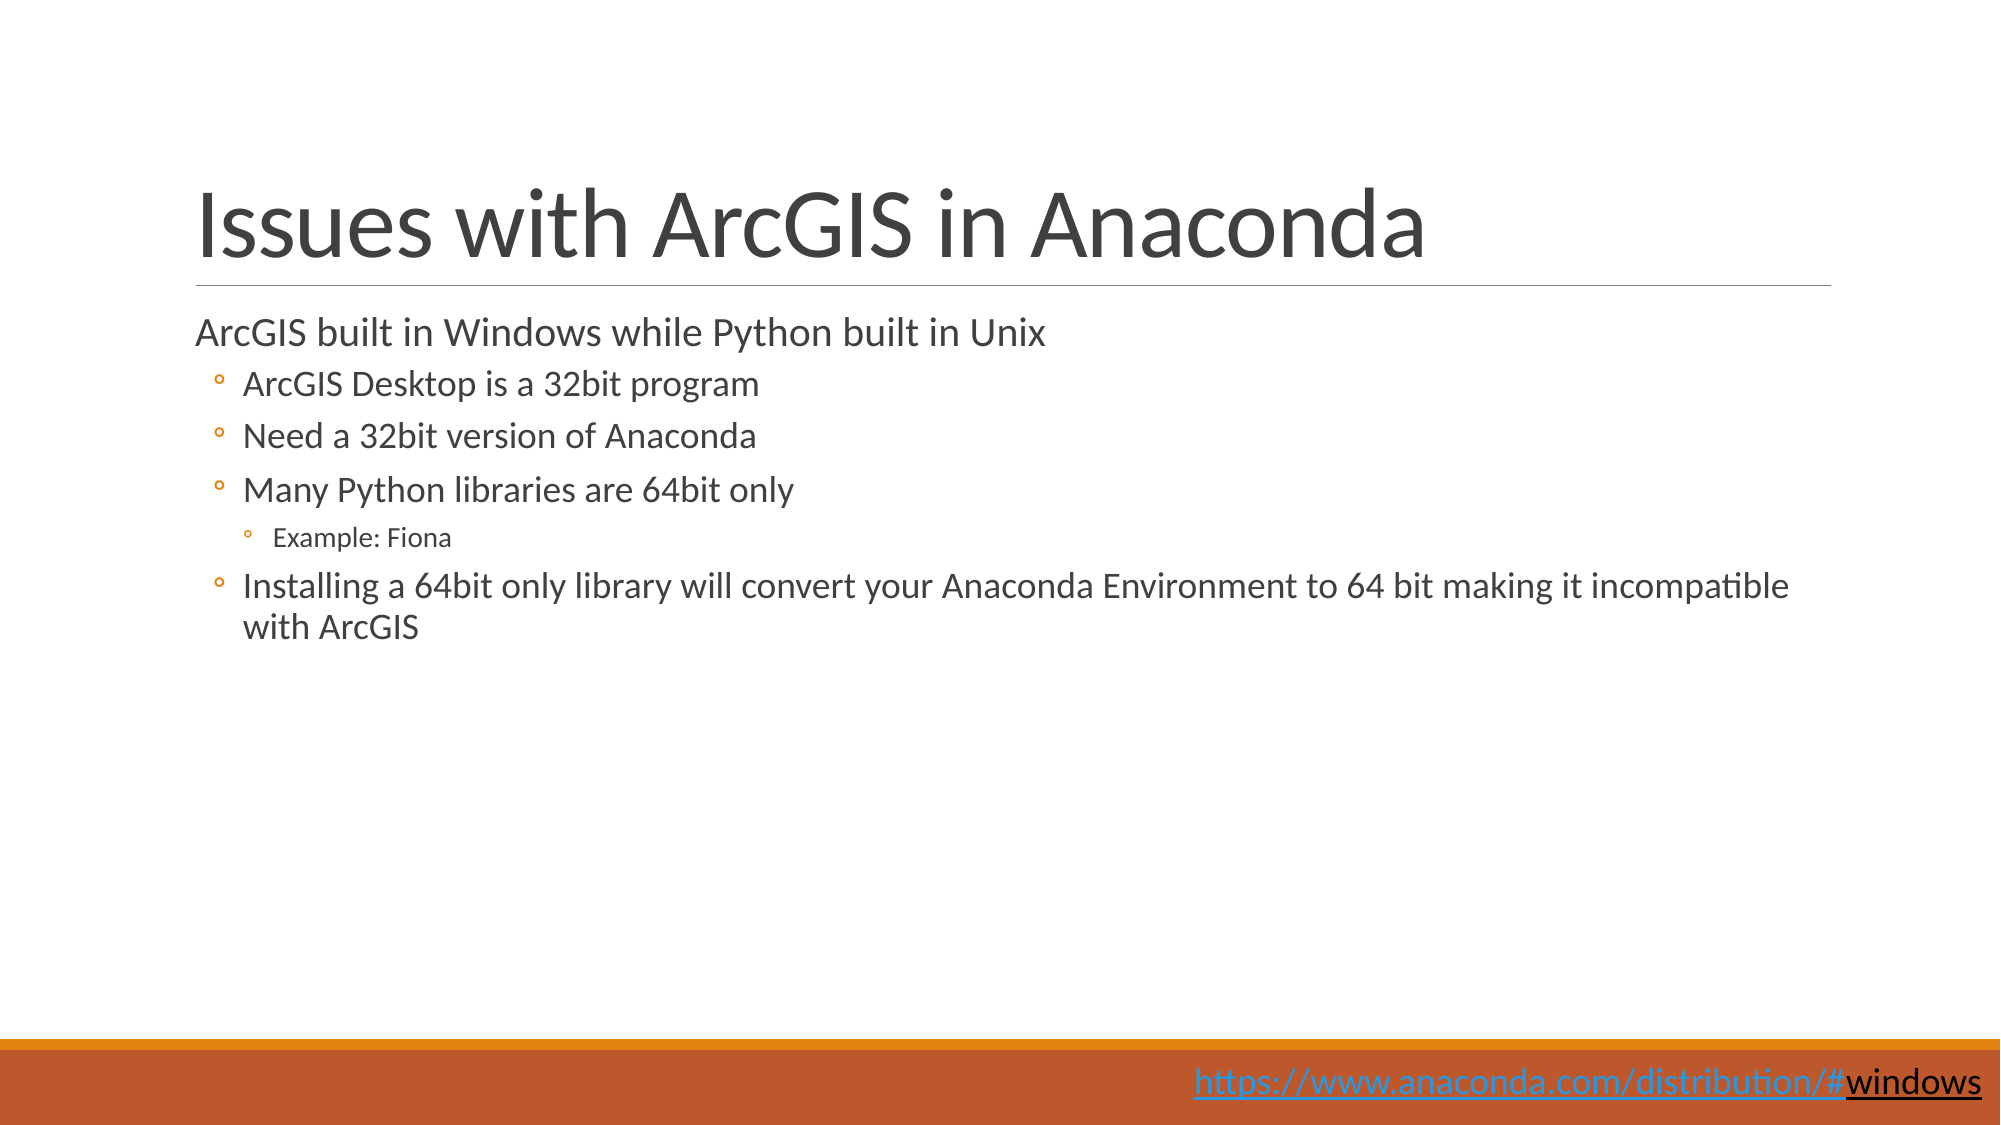

# Issues with ArcGIS in Anaconda
ArcGIS built in Windows while Python built in Unix
ArcGIS Desktop is a 32bit program
Need a 32bit version of Anaconda
Many Python libraries are 64bit only
Example: Fiona
Installing a 64bit only library will convert your Anaconda Environment to 64 bit making it incompatible with ArcGIS

https://www.anaconda.com/distribution/#windows